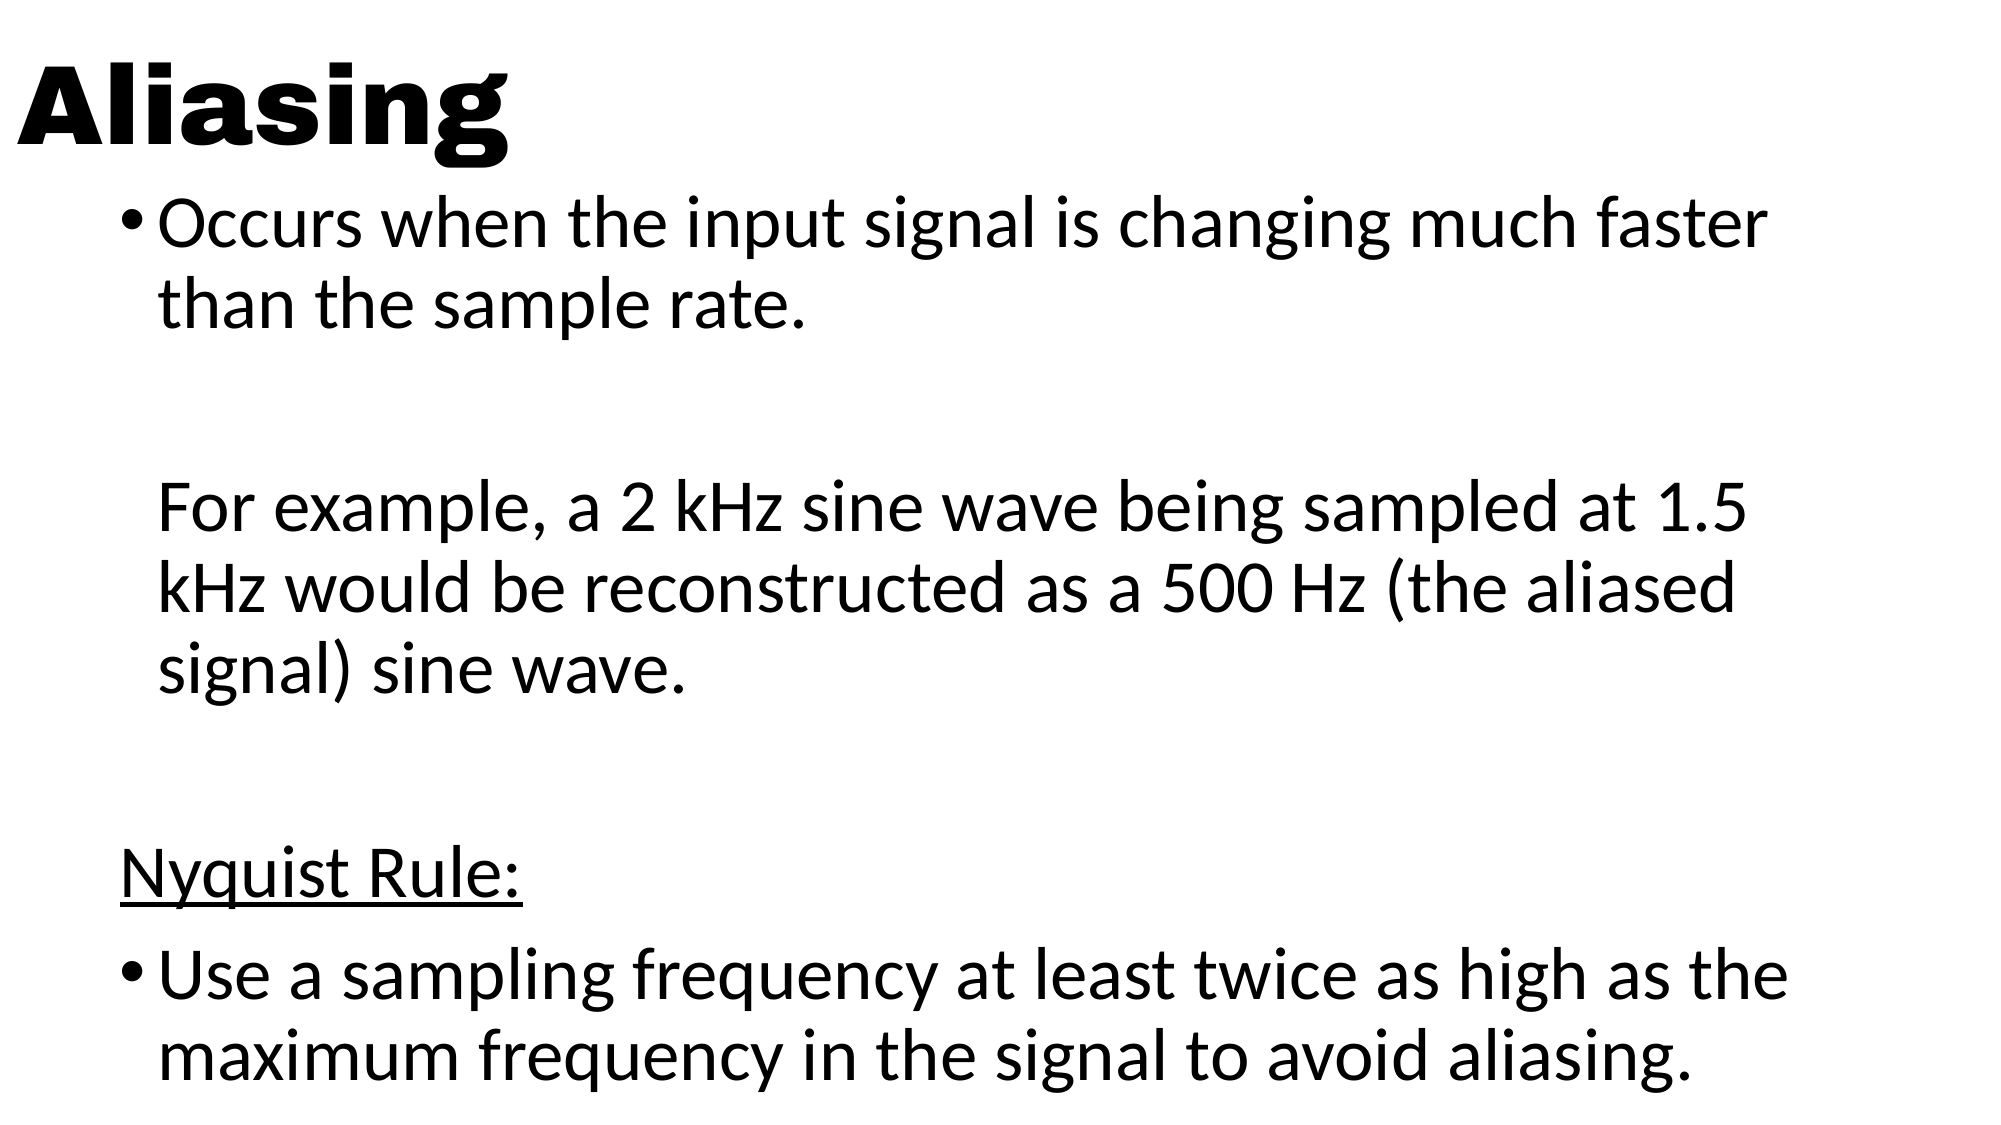

# Aliasing
Occurs when the input signal is changing much faster than the sample rate.

	For example, a 2 kHz sine wave being sampled at 1.5 kHz would be reconstructed as a 500 Hz (the aliased signal) sine wave.

Nyquist Rule:
Use a sampling frequency at least twice as high as the maximum frequency in the signal to avoid aliasing.